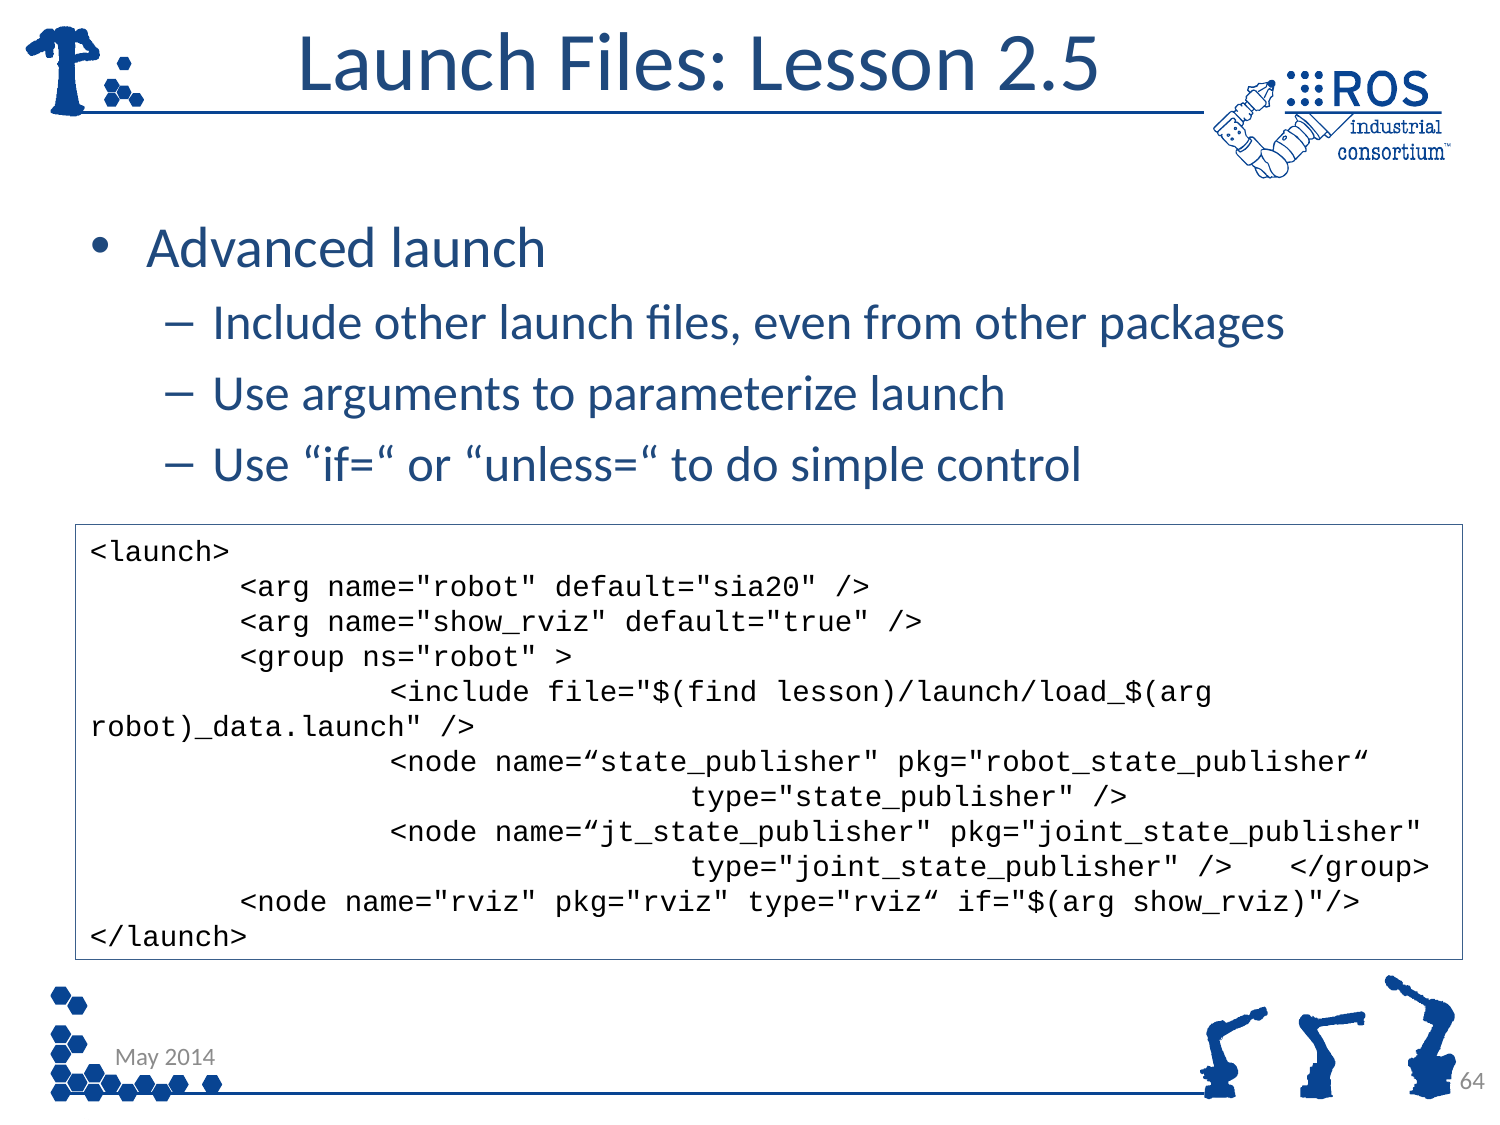

# Launch Files: Lesson 2.5
Advanced launch
Include other launch files, even from other packages
Use arguments to parameterize launch
Use “if=“ or “unless=“ to do simple control
<launch>
	<arg name="robot" default="sia20" />
	<arg name="show_rviz" default="true" />
	<group ns="robot" >
		<include file="$(find lesson)/launch/load_$(arg robot)_data.launch" />
		<node name=“state_publisher" pkg="robot_state_publisher“
				type="state_publisher" />
		<node name=“jt_state_publisher" pkg="joint_state_publisher"
				type="joint_state_publisher" /> 	</group>
	<node name="rviz" pkg="rviz" type="rviz“ if="$(arg show_rviz)"/>
</launch>
May 2014
64